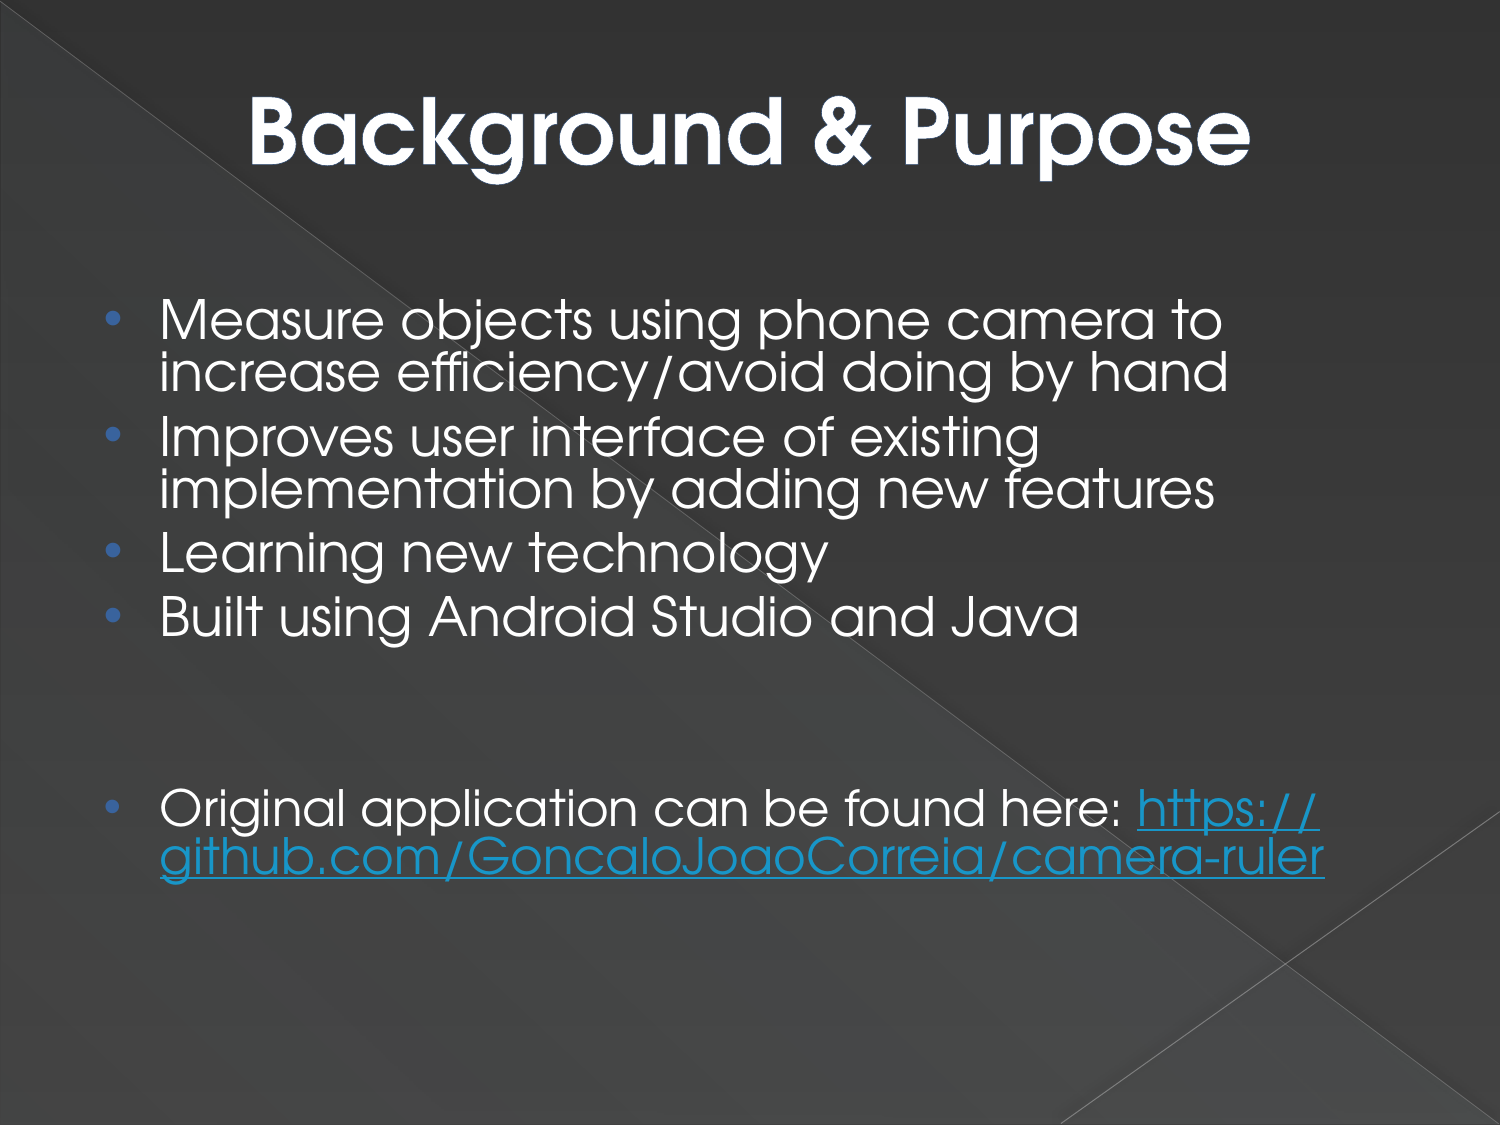

# Background & Purpose
Measure objects using phone camera to increase efficiency/avoid doing by hand
Improves user interface of existing implementation by adding new features
Learning new technology
Built using Android Studio and Java

Original application can be found here: https://github.com/GoncaloJoaoCorreia/camera-ruler